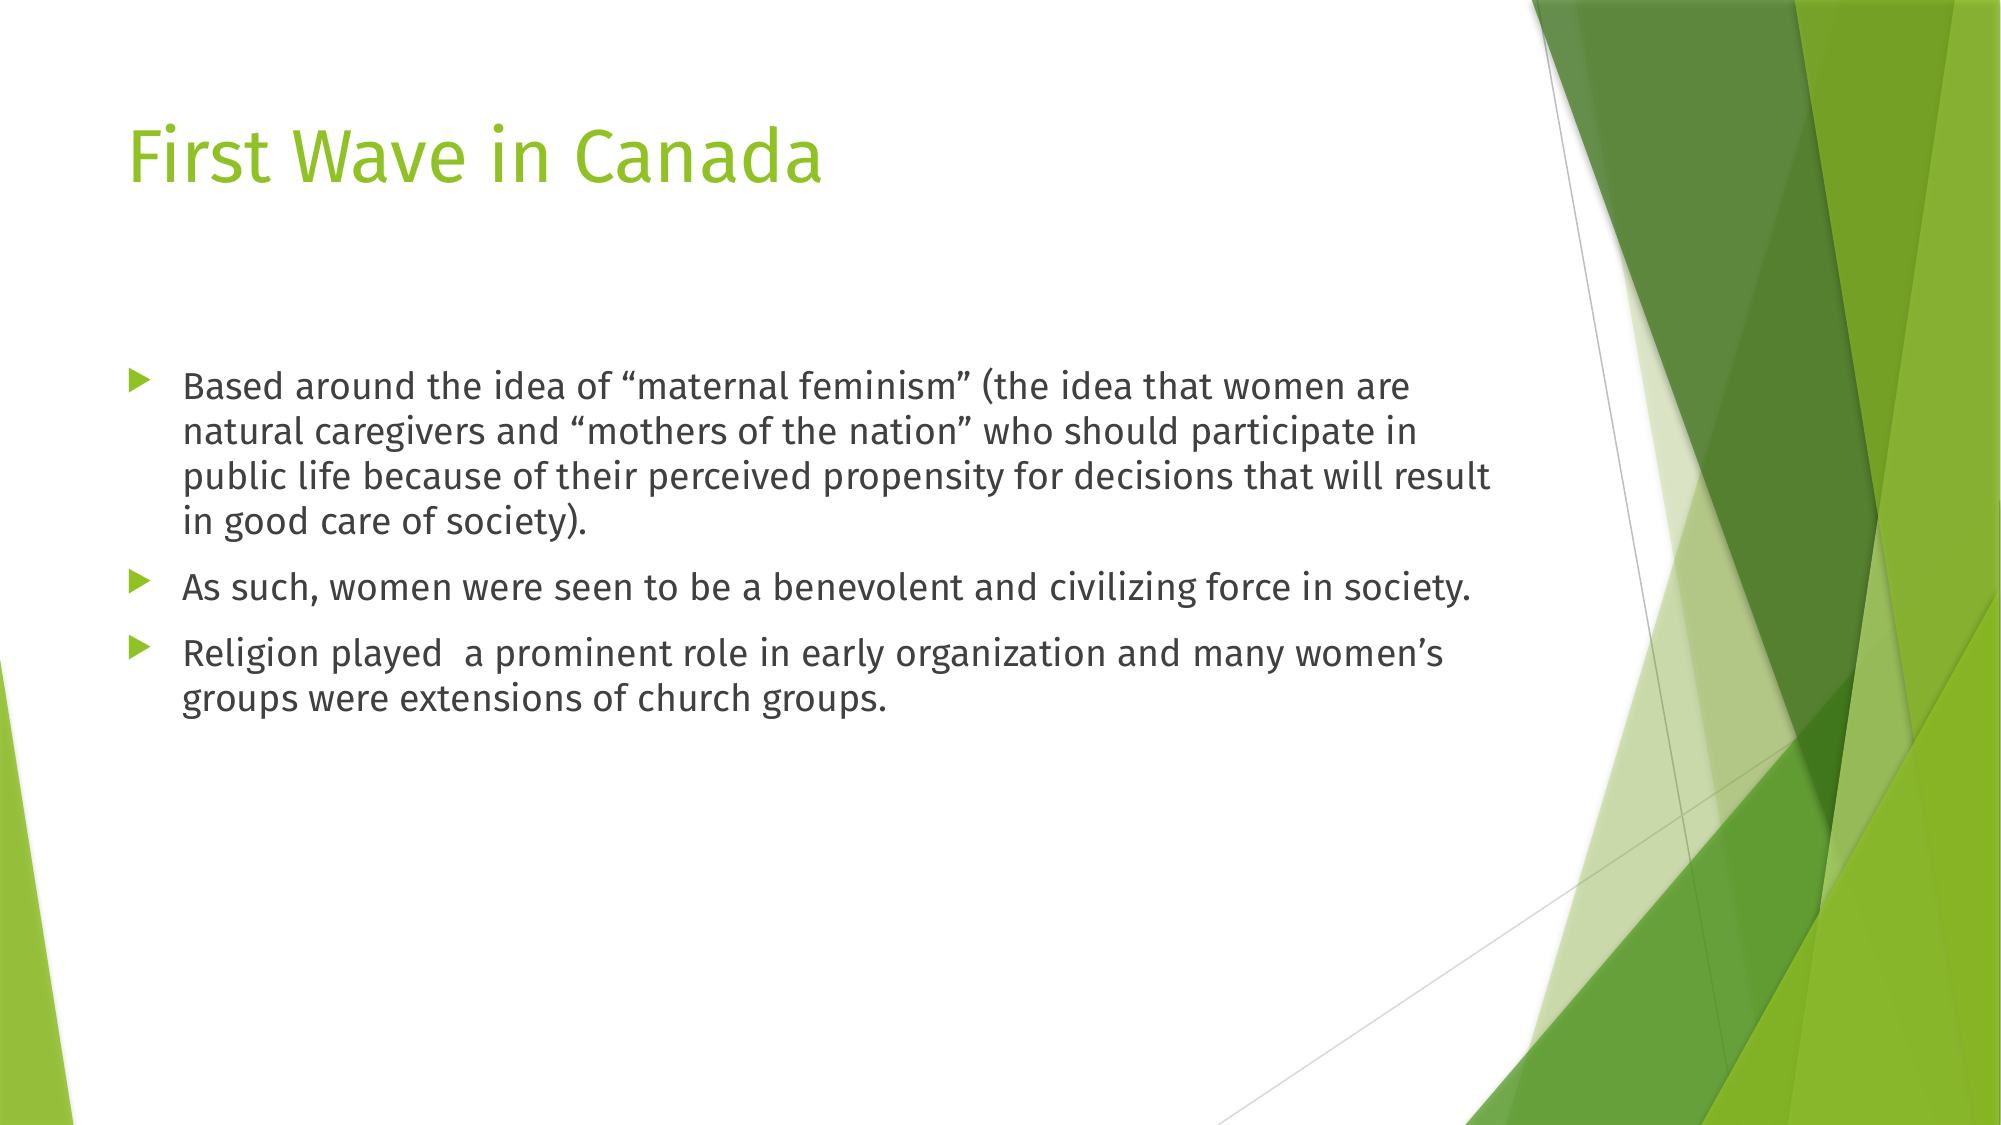

# First Wave in Canada
Based around the idea of “maternal feminism” (the idea that women are natural caregivers and “mothers of the nation” who should participate in public life because of their perceived propensity for decisions that will result in good care of society).
As such, women were seen to be a benevolent and civilizing force in society.
Religion played  a prominent role in early organization and many women’s groups were extensions of church groups.